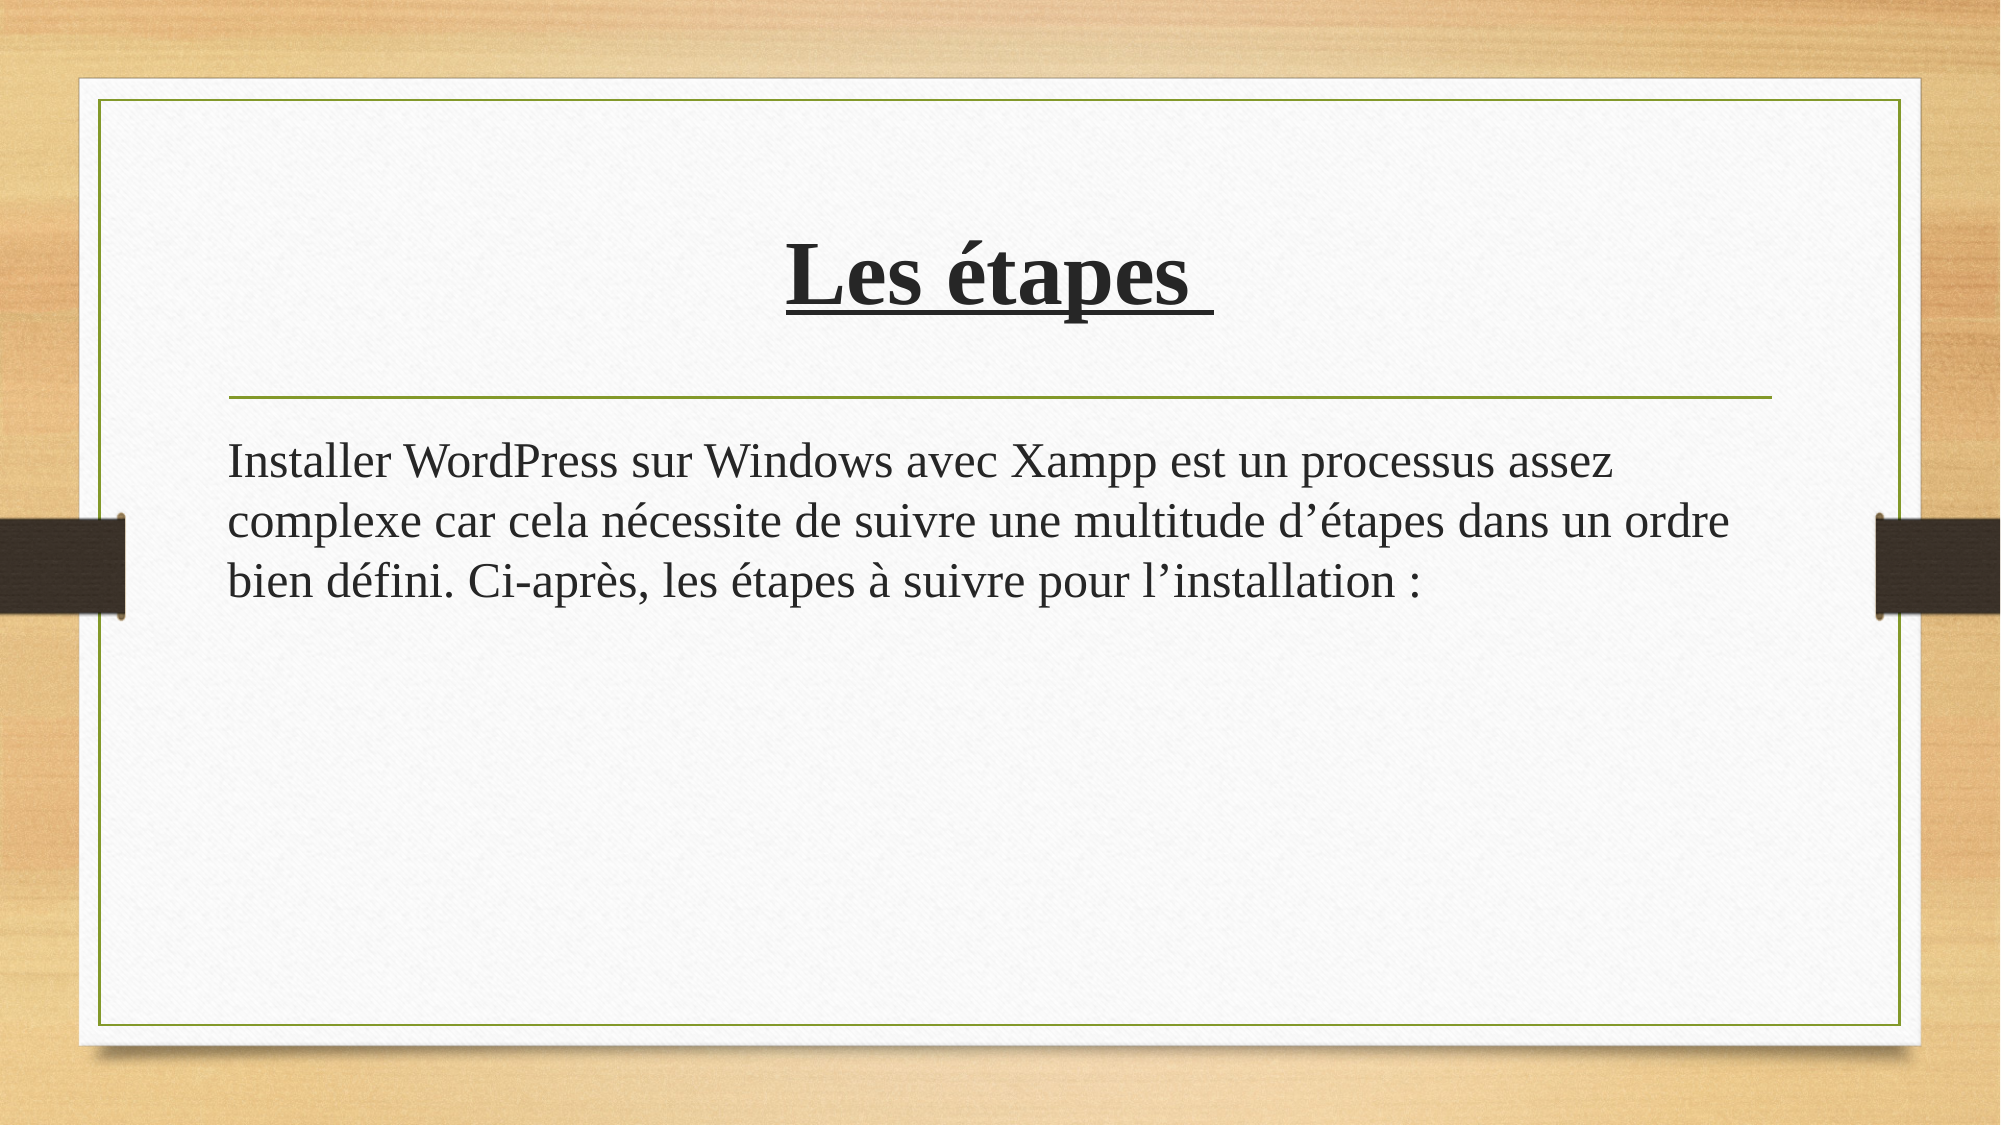

# Les étapes
Installer WordPress sur Windows avec Xampp est un processus assez complexe car cela nécessite de suivre une multitude d’étapes dans un ordre bien défini. Ci-après, les étapes à suivre pour l’installation :